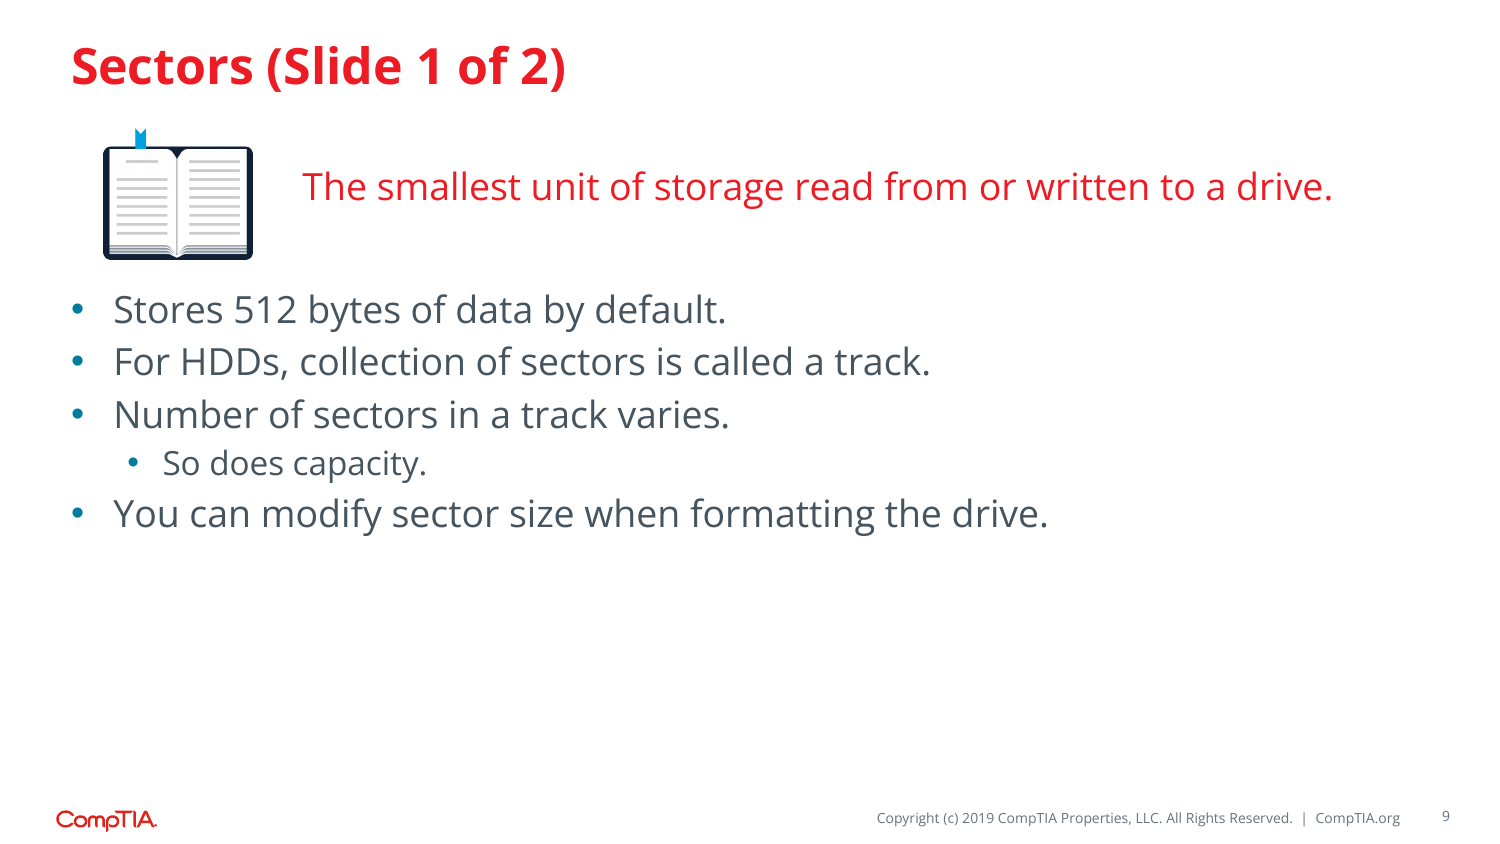

# Sectors (Slide 1 of 2)
The smallest unit of storage read from or written to a drive.
Stores 512 bytes of data by default.
For HDDs, collection of sectors is called a track.
Number of sectors in a track varies.
So does capacity.
You can modify sector size when formatting the drive.
9